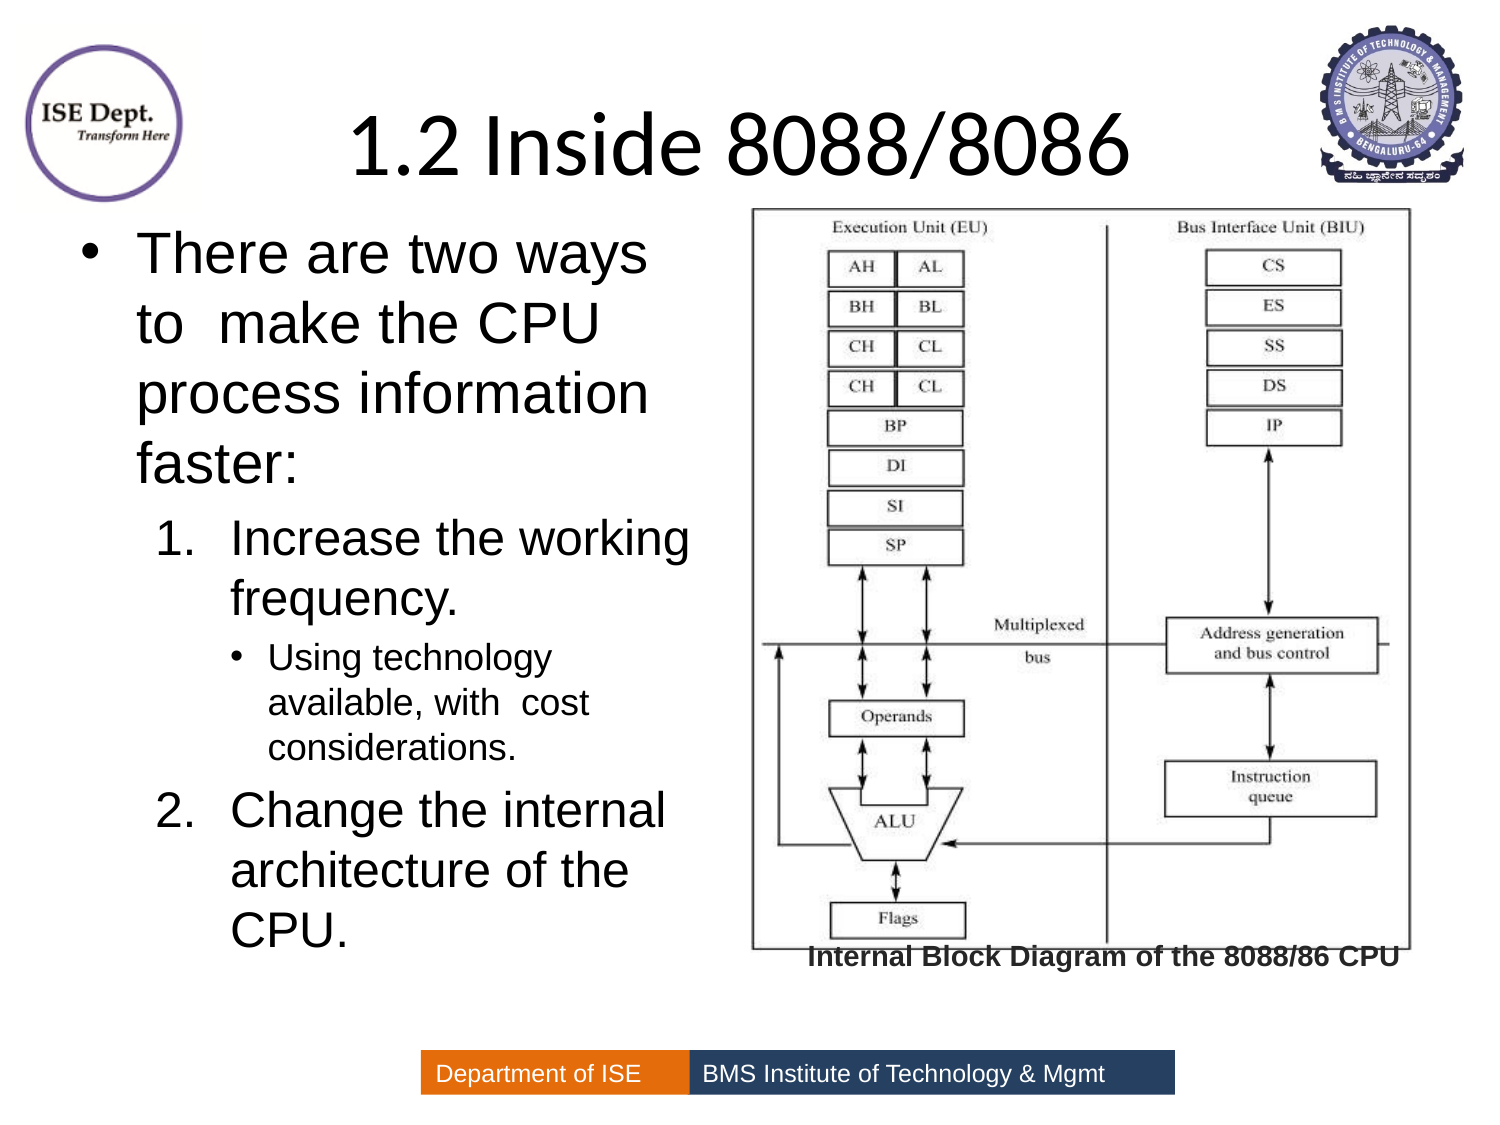

# 1.2 Inside 8088/8086
There are two ways to  make the CPU  process information  faster:
Increase the working  frequency.
Using technology  available, with  cost  considerations.
Change the internal  architecture of the CPU.

       Internal Block Diagram of the 8088/86 CPU